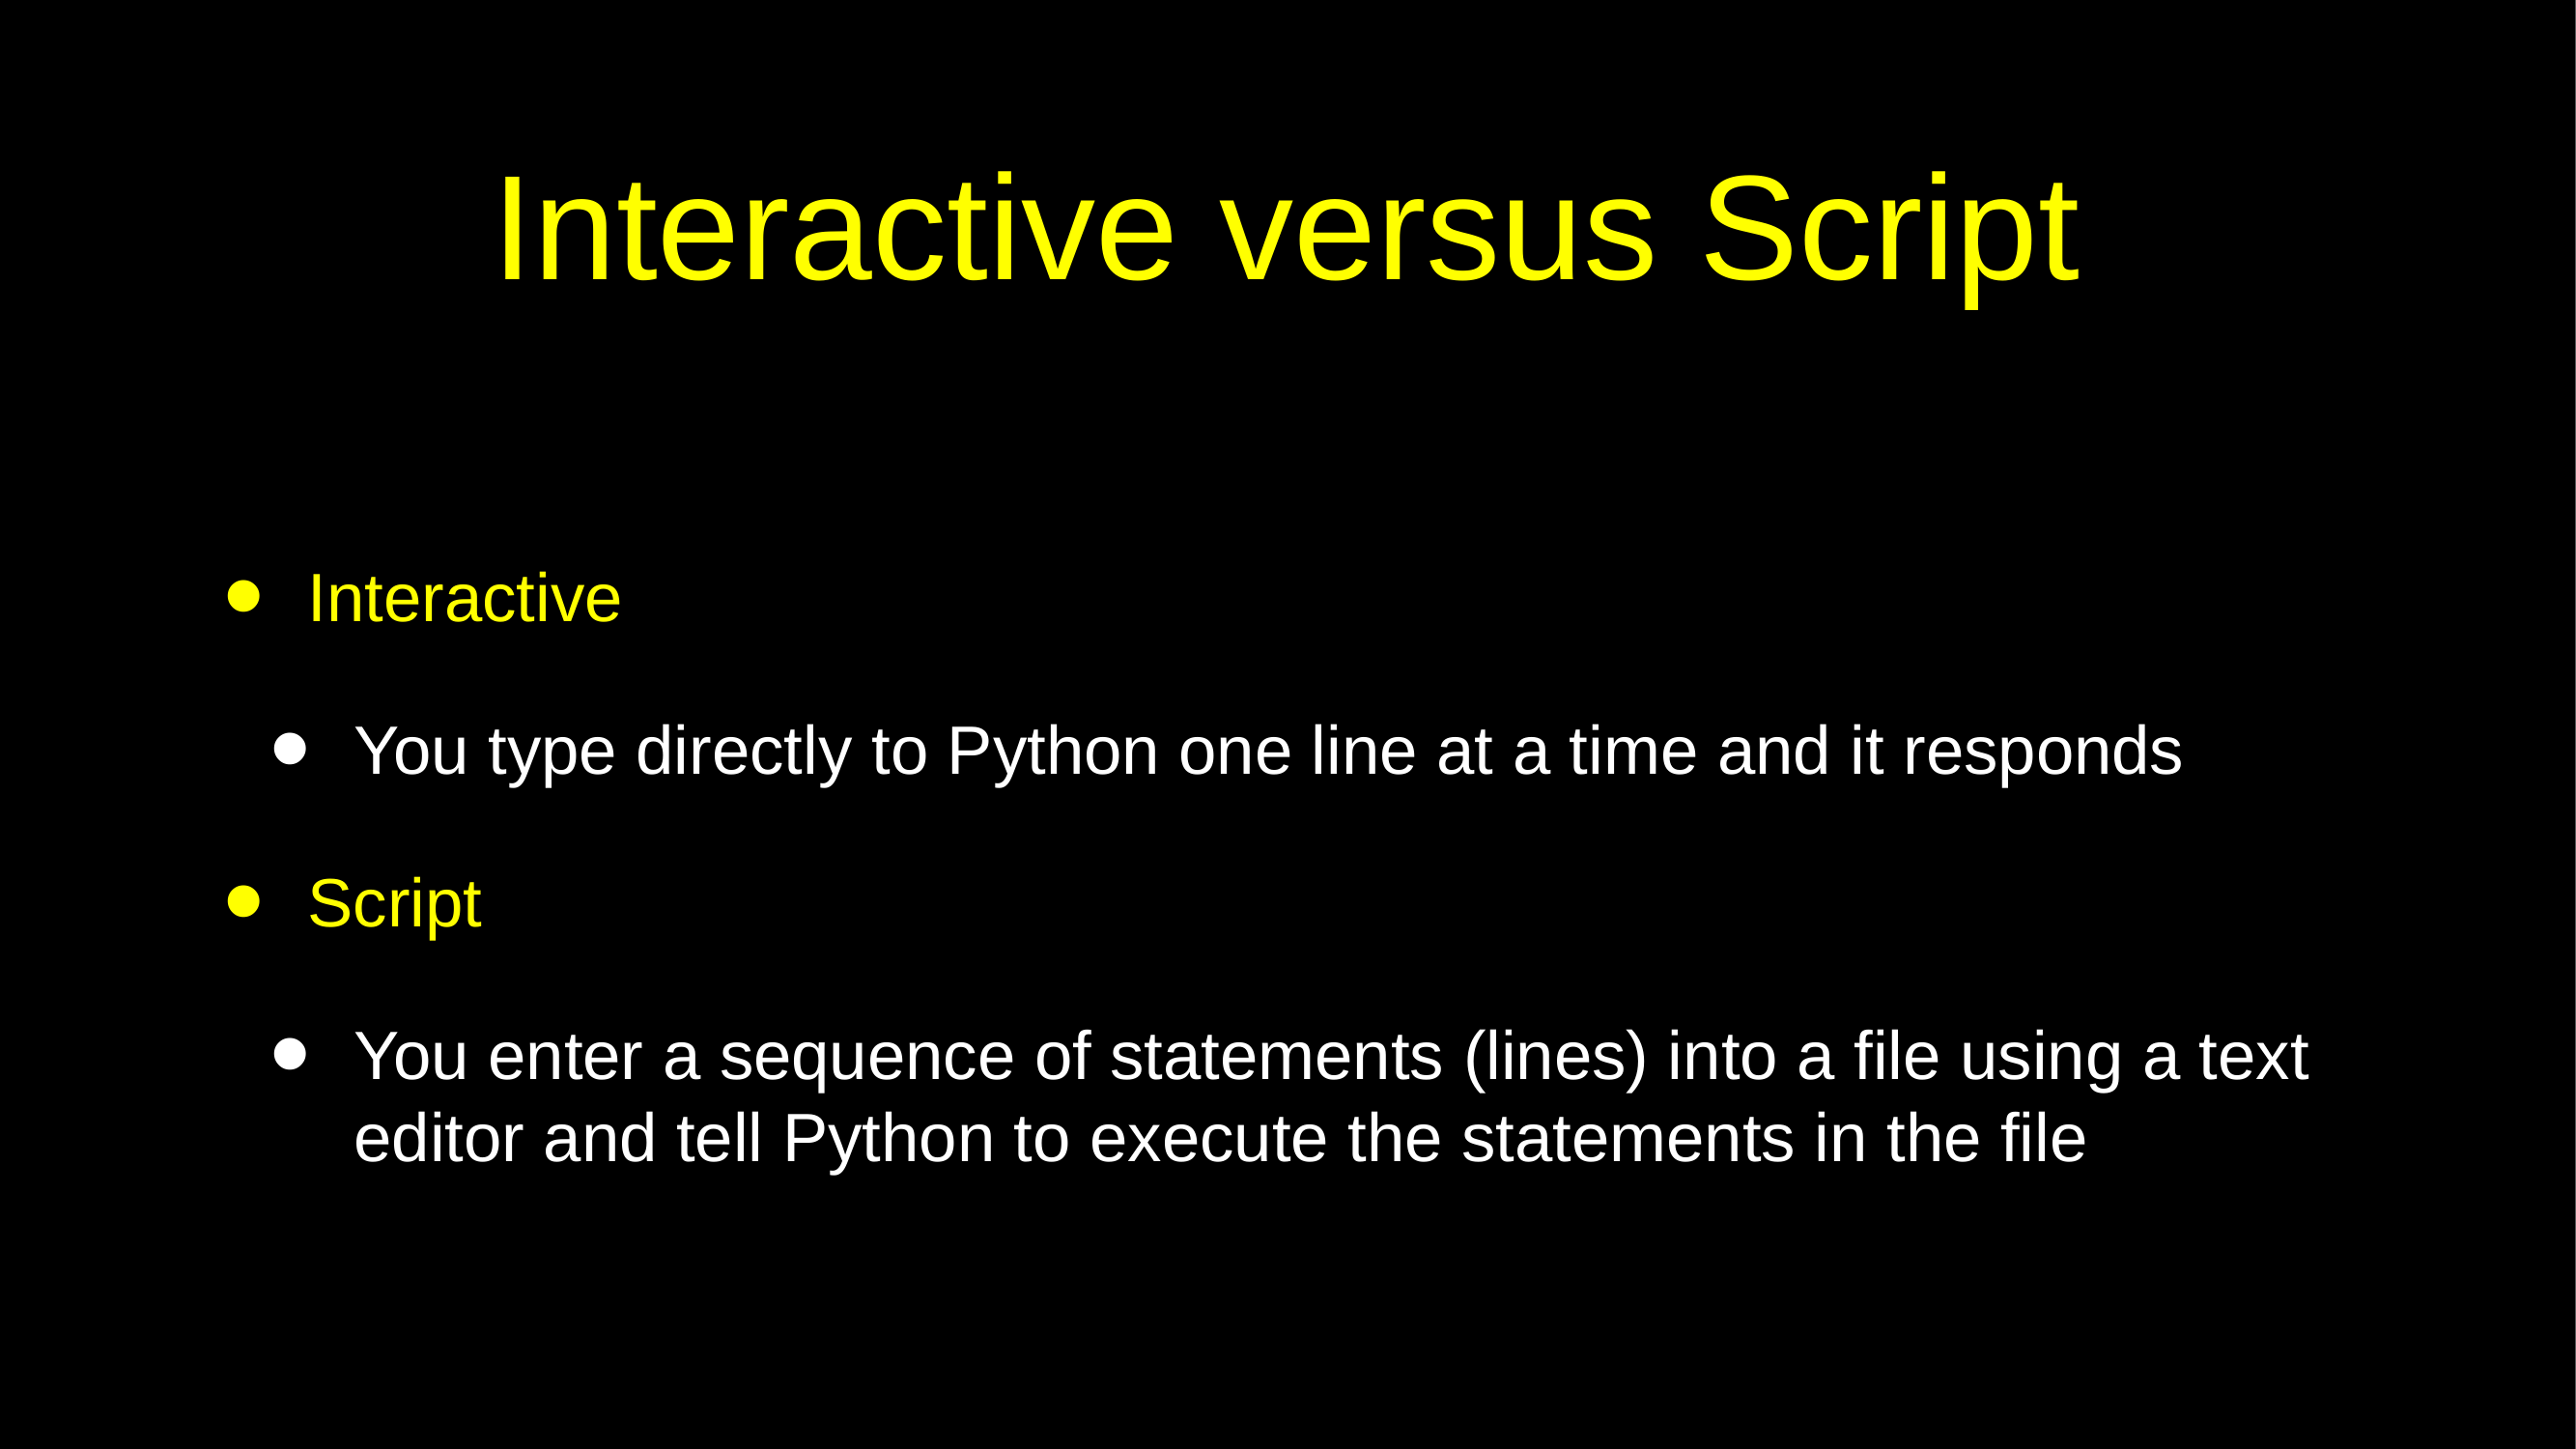

# Interactive versus Script
Interactive
You type directly to Python one line at a time and it responds
Script
You enter a sequence of statements (lines) into a file using a text editor and tell Python to execute the statements in the file